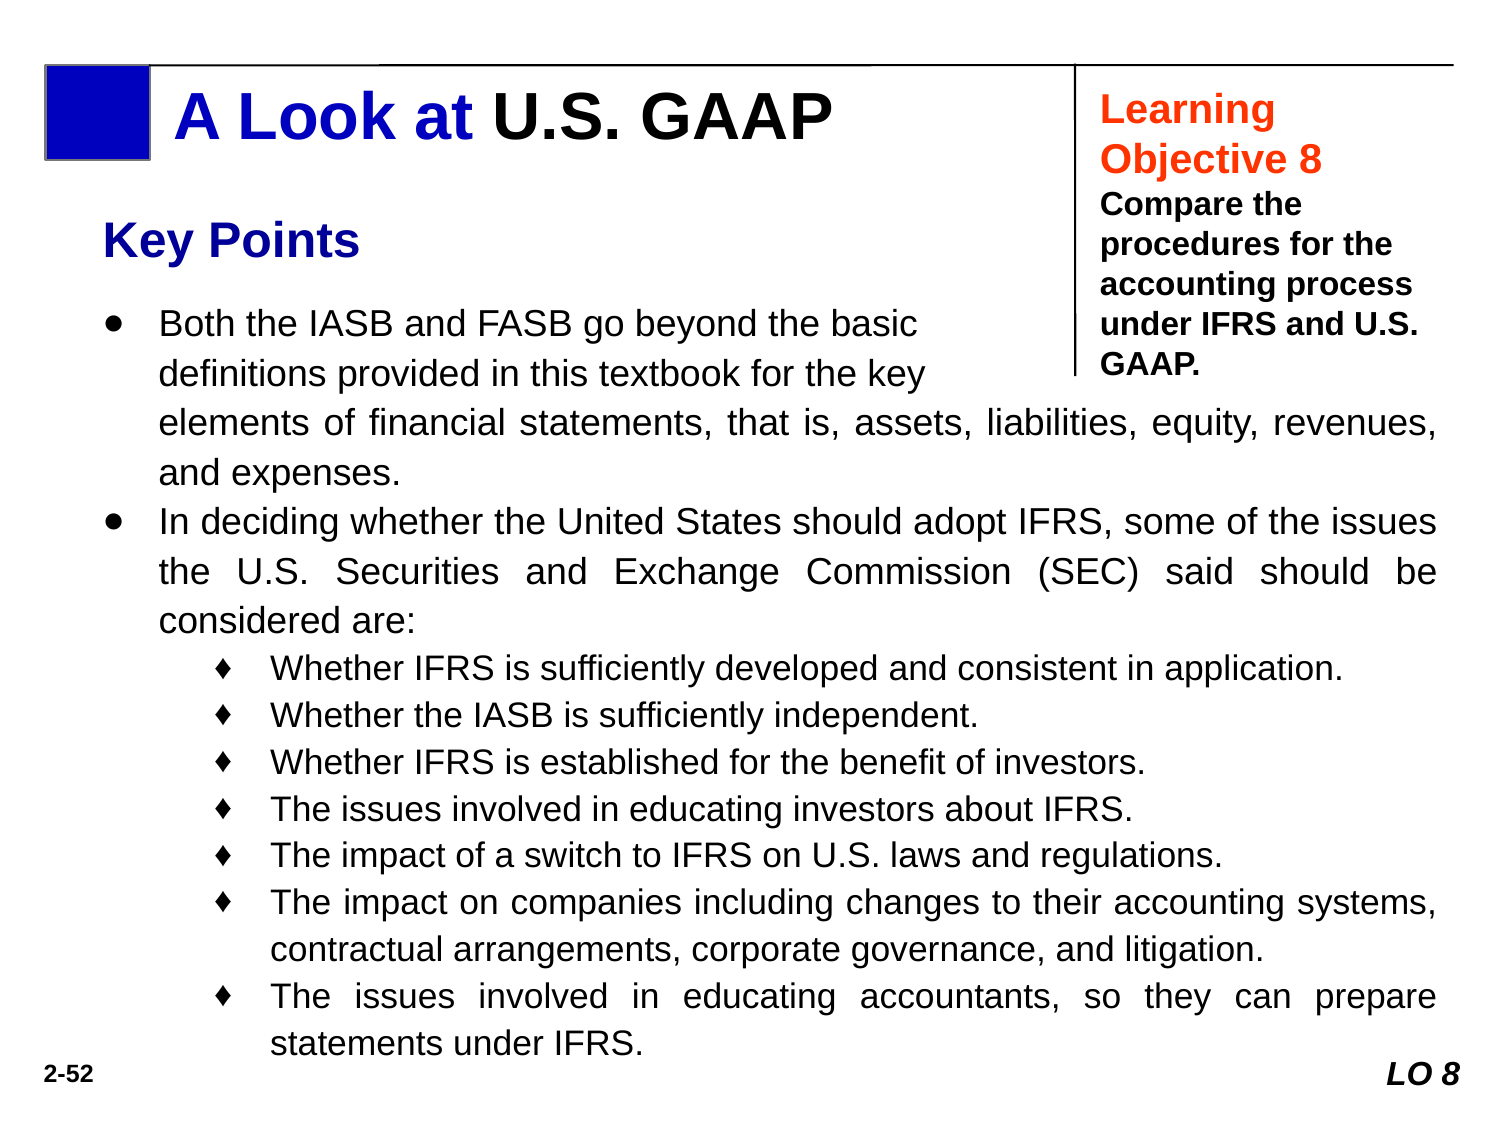

A Look at U.S. GAAP
Learning Objective 8
Compare the procedures for the accounting process under IFRS and U.S. GAAP.
Key Points
Both the IASB and FASB go beyond the basic
definitions provided in this textbook for the key
elements of financial statements, that is, assets, liabilities, equity, revenues, and expenses.
In deciding whether the United States should adopt IFRS, some of the issues the U.S. Securities and Exchange Commission (SEC) said should be considered are:
Whether IFRS is sufficiently developed and consistent in application.
Whether the IASB is sufficiently independent.
Whether IFRS is established for the benefit of investors.
The issues involved in educating investors about IFRS.
The impact of a switch to IFRS on U.S. laws and regulations.
The impact on companies including changes to their accounting systems, contractual arrangements, corporate governance, and litigation.
The issues involved in educating accountants, so they can prepare statements under IFRS.
LO 8